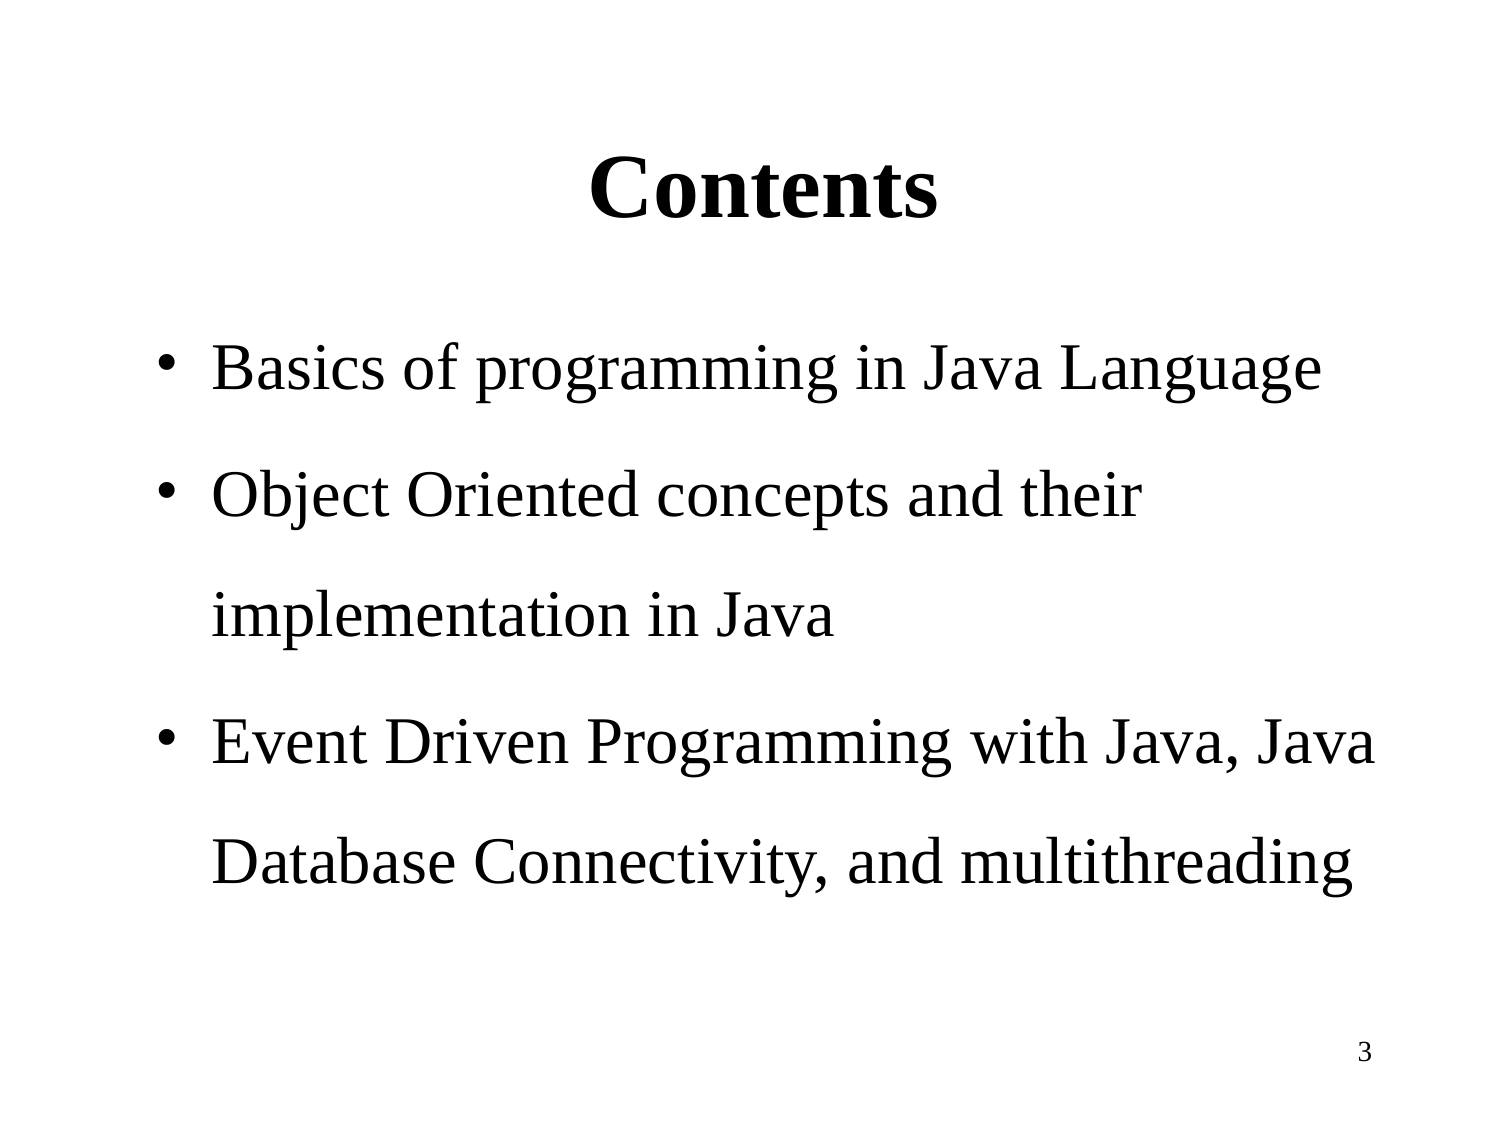

# Contents
Basics of programming in Java Language
Object Oriented concepts and their implementation in Java
Event Driven Programming with Java, Java Database Connectivity, and multithreading

3